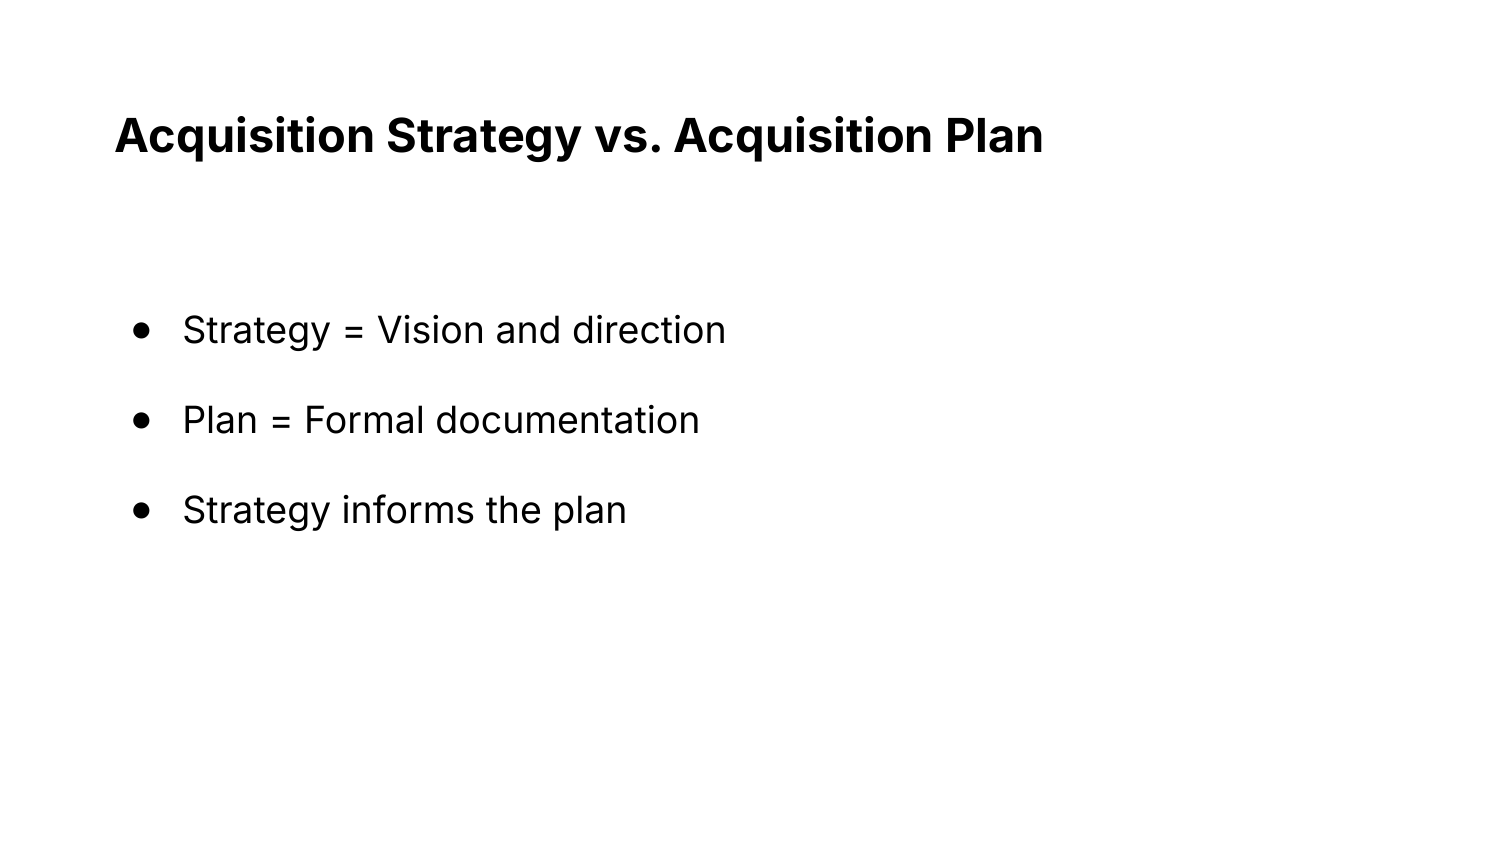

Acquisition Strategy vs. Acquisition Plan
Strategy = Vision and direction
Plan = Formal documentation
Strategy informs the plan